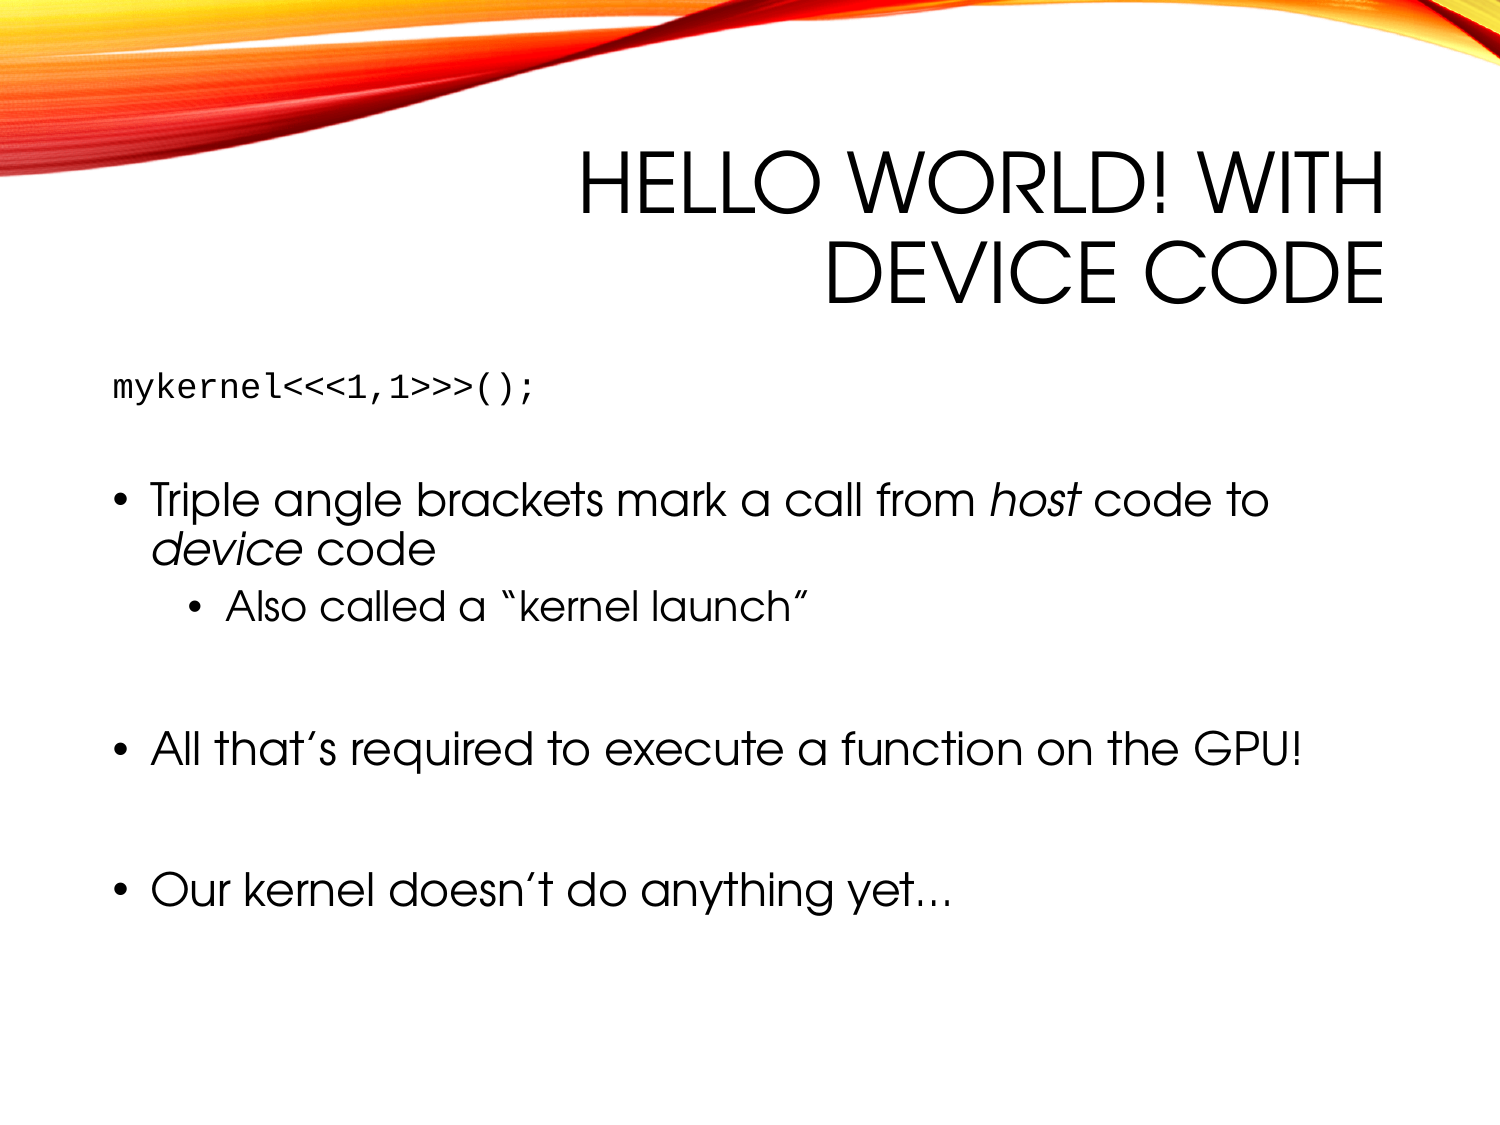

# Hello World! with Device Code
mykernel<<<1,1>>>();

Triple angle brackets mark a call from host code to device code
Also called a “kernel launch”

All that’s required to execute a function on the GPU!

Our kernel doesn’t do anything yet…